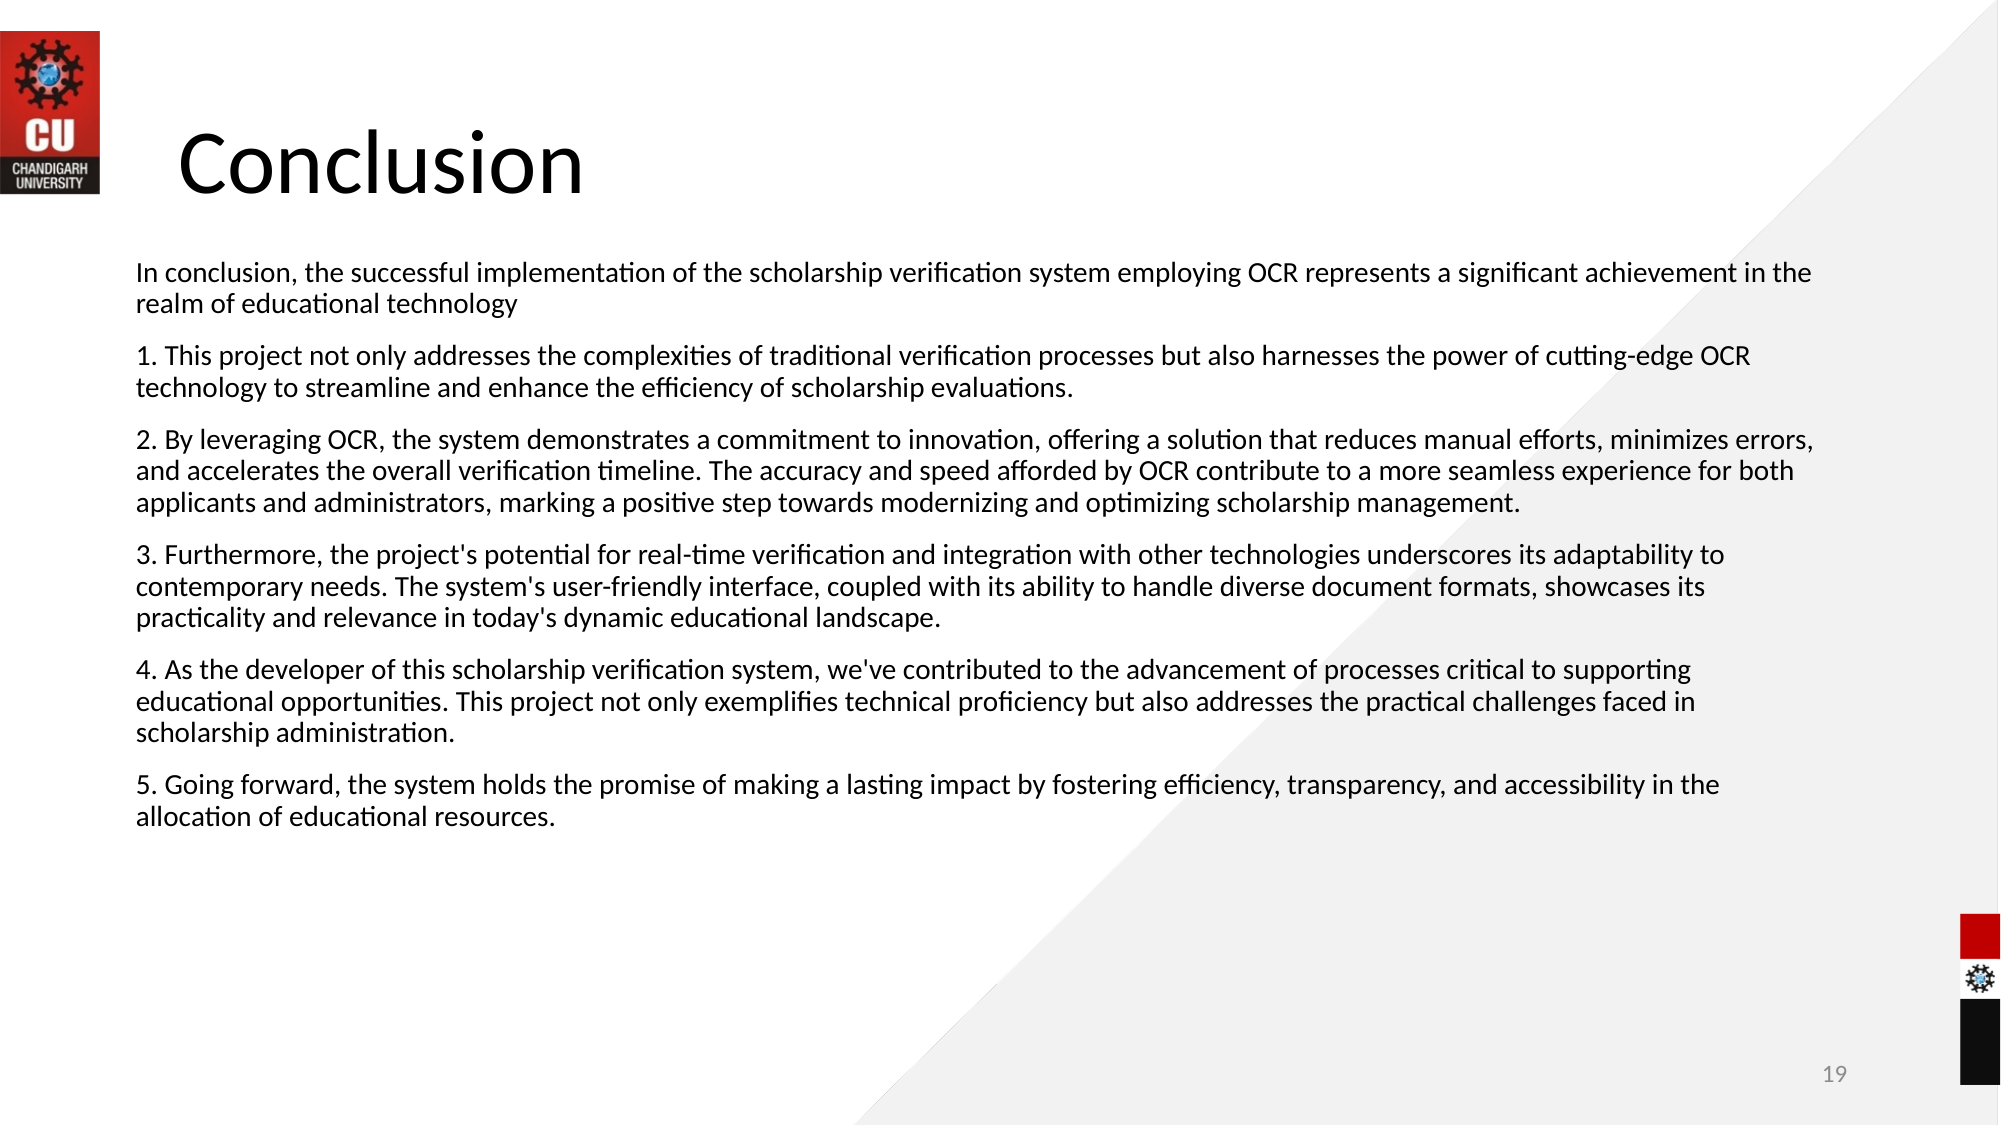

Conclusion
In conclusion, the successful implementation of the scholarship verification system employing OCR represents a significant achievement in the realm of educational technology
1. This project not only addresses the complexities of traditional verification processes but also harnesses the power of cutting-edge OCR technology to streamline and enhance the efficiency of scholarship evaluations.
2. By leveraging OCR, the system demonstrates a commitment to innovation, offering a solution that reduces manual efforts, minimizes errors, and accelerates the overall verification timeline. The accuracy and speed afforded by OCR contribute to a more seamless experience for both applicants and administrators, marking a positive step towards modernizing and optimizing scholarship management.
3. Furthermore, the project's potential for real-time verification and integration with other technologies underscores its adaptability to contemporary needs. The system's user-friendly interface, coupled with its ability to handle diverse document formats, showcases its practicality and relevance in today's dynamic educational landscape.
4. As the developer of this scholarship verification system, we've contributed to the advancement of processes critical to supporting educational opportunities. This project not only exemplifies technical proficiency but also addresses the practical challenges faced in scholarship administration.
5. Going forward, the system holds the promise of making a lasting impact by fostering efficiency, transparency, and accessibility in the allocation of educational resources.
19